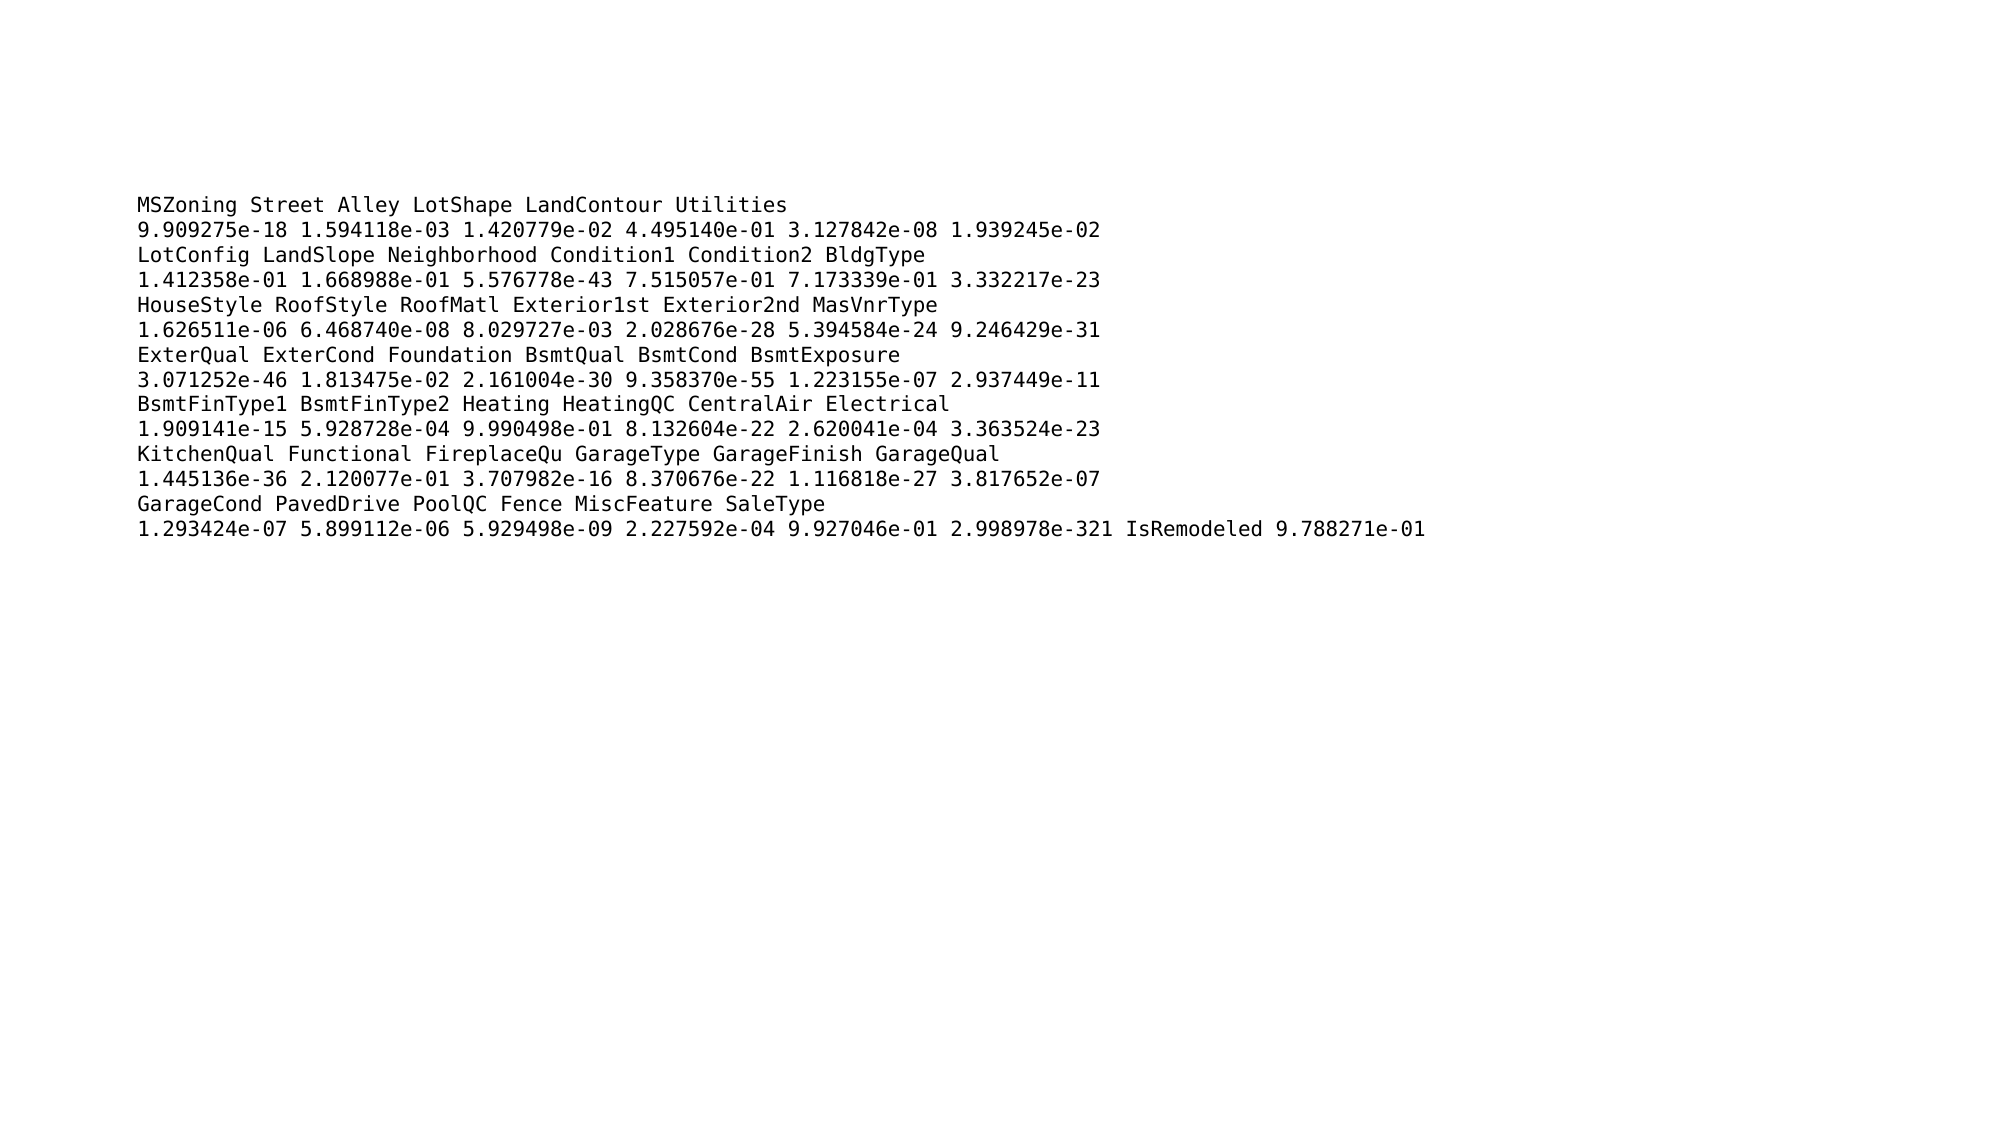

# Appendix-2
MSZoning Street Alley LotShape LandContour Utilities
9.909275e-18 1.594118e-03 1.420779e-02 4.495140e-01 3.127842e-08 1.939245e-02
LotConfig LandSlope Neighborhood Condition1 Condition2 BldgType
1.412358e-01 1.668988e-01 5.576778e-43 7.515057e-01 7.173339e-01 3.332217e-23
HouseStyle RoofStyle RoofMatl Exterior1st Exterior2nd MasVnrType
1.626511e-06 6.468740e-08 8.029727e-03 2.028676e-28 5.394584e-24 9.246429e-31
ExterQual ExterCond Foundation BsmtQual BsmtCond BsmtExposure
3.071252e-46 1.813475e-02 2.161004e-30 9.358370e-55 1.223155e-07 2.937449e-11
BsmtFinType1 BsmtFinType2 Heating HeatingQC CentralAir Electrical
1.909141e-15 5.928728e-04 9.990498e-01 8.132604e-22 2.620041e-04 3.363524e-23
KitchenQual Functional FireplaceQu GarageType GarageFinish GarageQual
1.445136e-36 2.120077e-01 3.707982e-16 8.370676e-22 1.116818e-27 3.817652e-07
GarageCond PavedDrive PoolQC Fence MiscFeature SaleType
1.293424e-07 5.899112e-06 5.929498e-09 2.227592e-04 9.927046e-01 2.998978e-321 IsRemodeled 9.788271e-01